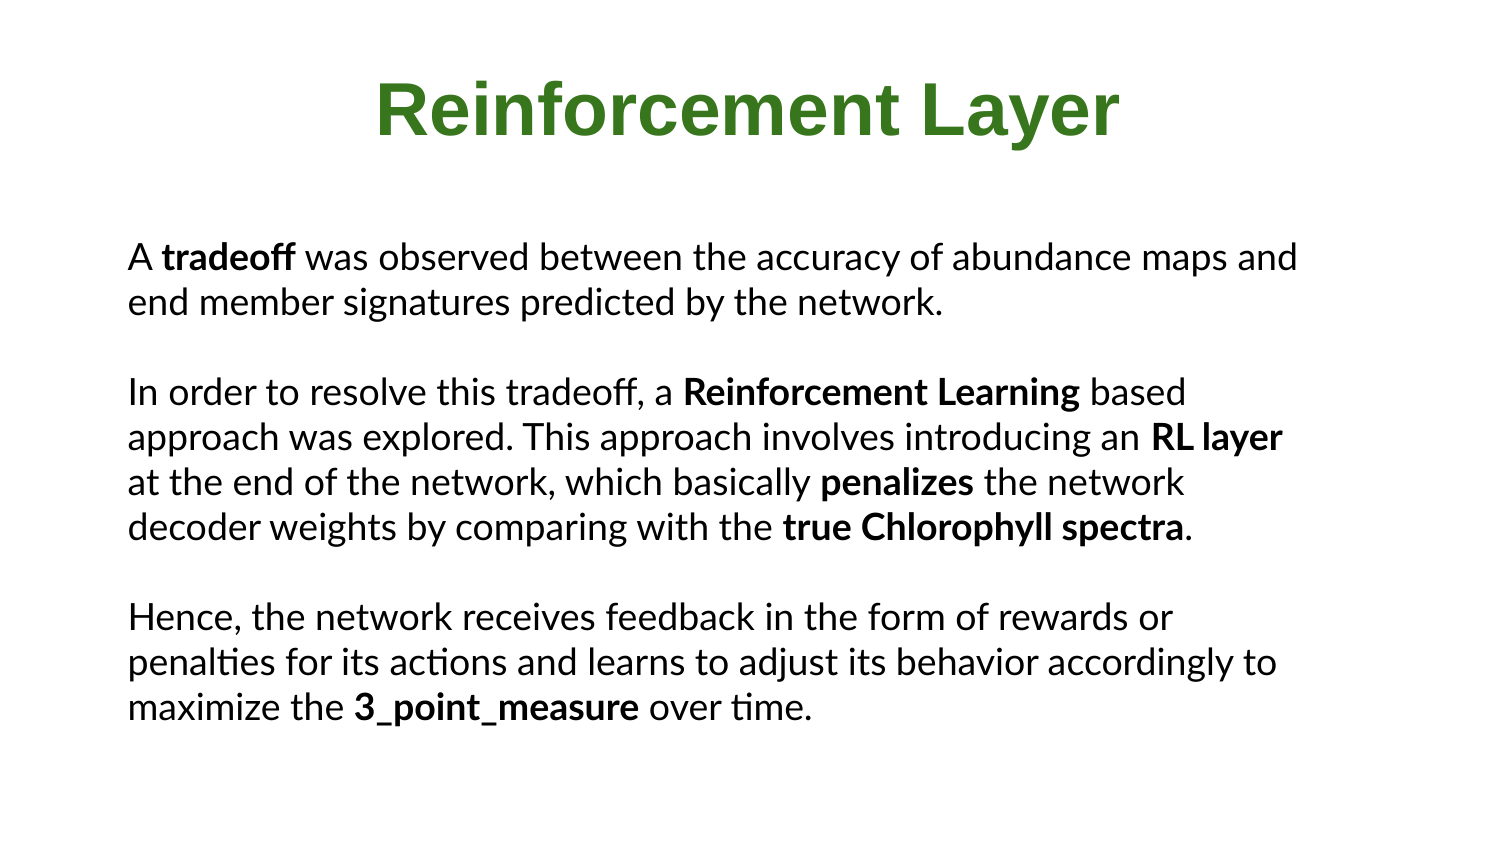

Reinforcement Layer

A tradeoff was observed between the accuracy of abundance maps and end member signatures predicted by the network.

In order to resolve this tradeoff, a Reinforcement Learning based approach was explored. This approach involves introducing an RL layer at the end of the network, which basically penalizes the network decoder weights by comparing with the true Chlorophyll spectra.

Hence, the network receives feedback in the form of rewards or penalties for its actions and learns to adjust its behavior accordingly to maximize the 3_point_measure over time.